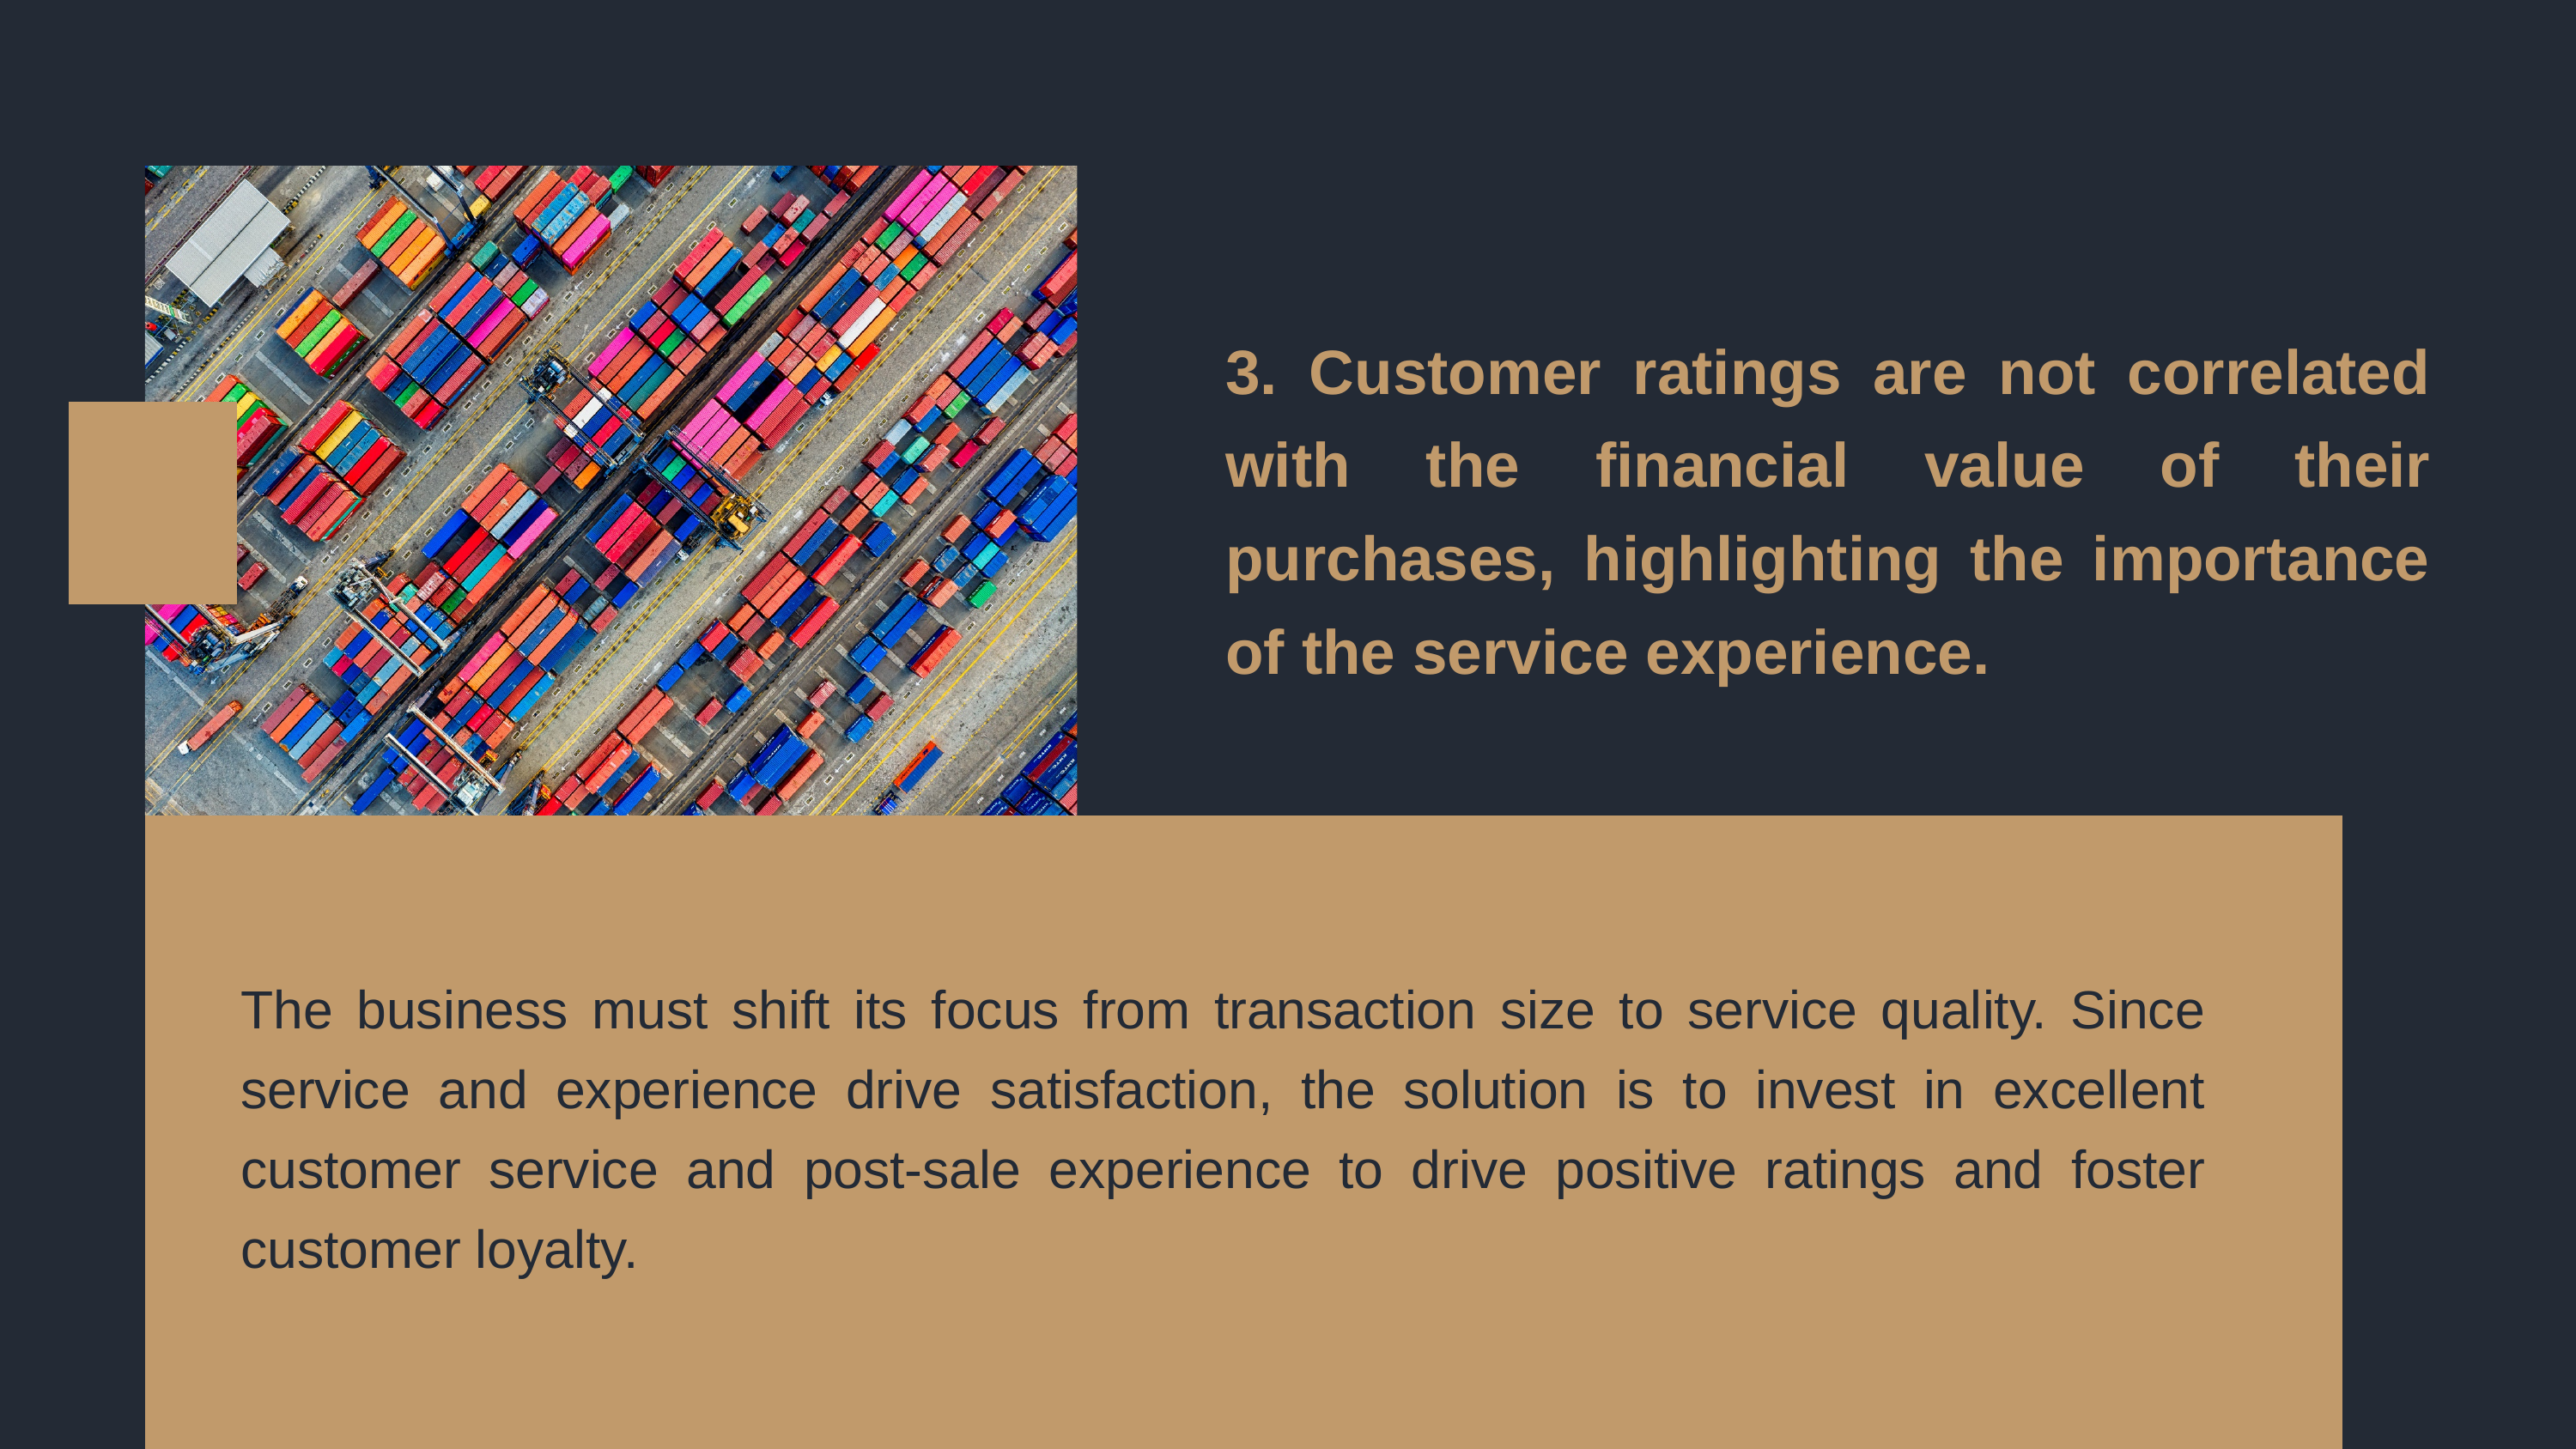

3. Customer ratings are not correlated with the financial value of their purchases, highlighting the importance of the service experience.

The business must shift its focus from transaction size to service quality. Since service and experience drive satisfaction, the solution is to invest in excellent customer service and post-sale experience to drive positive ratings and foster customer loyalty.